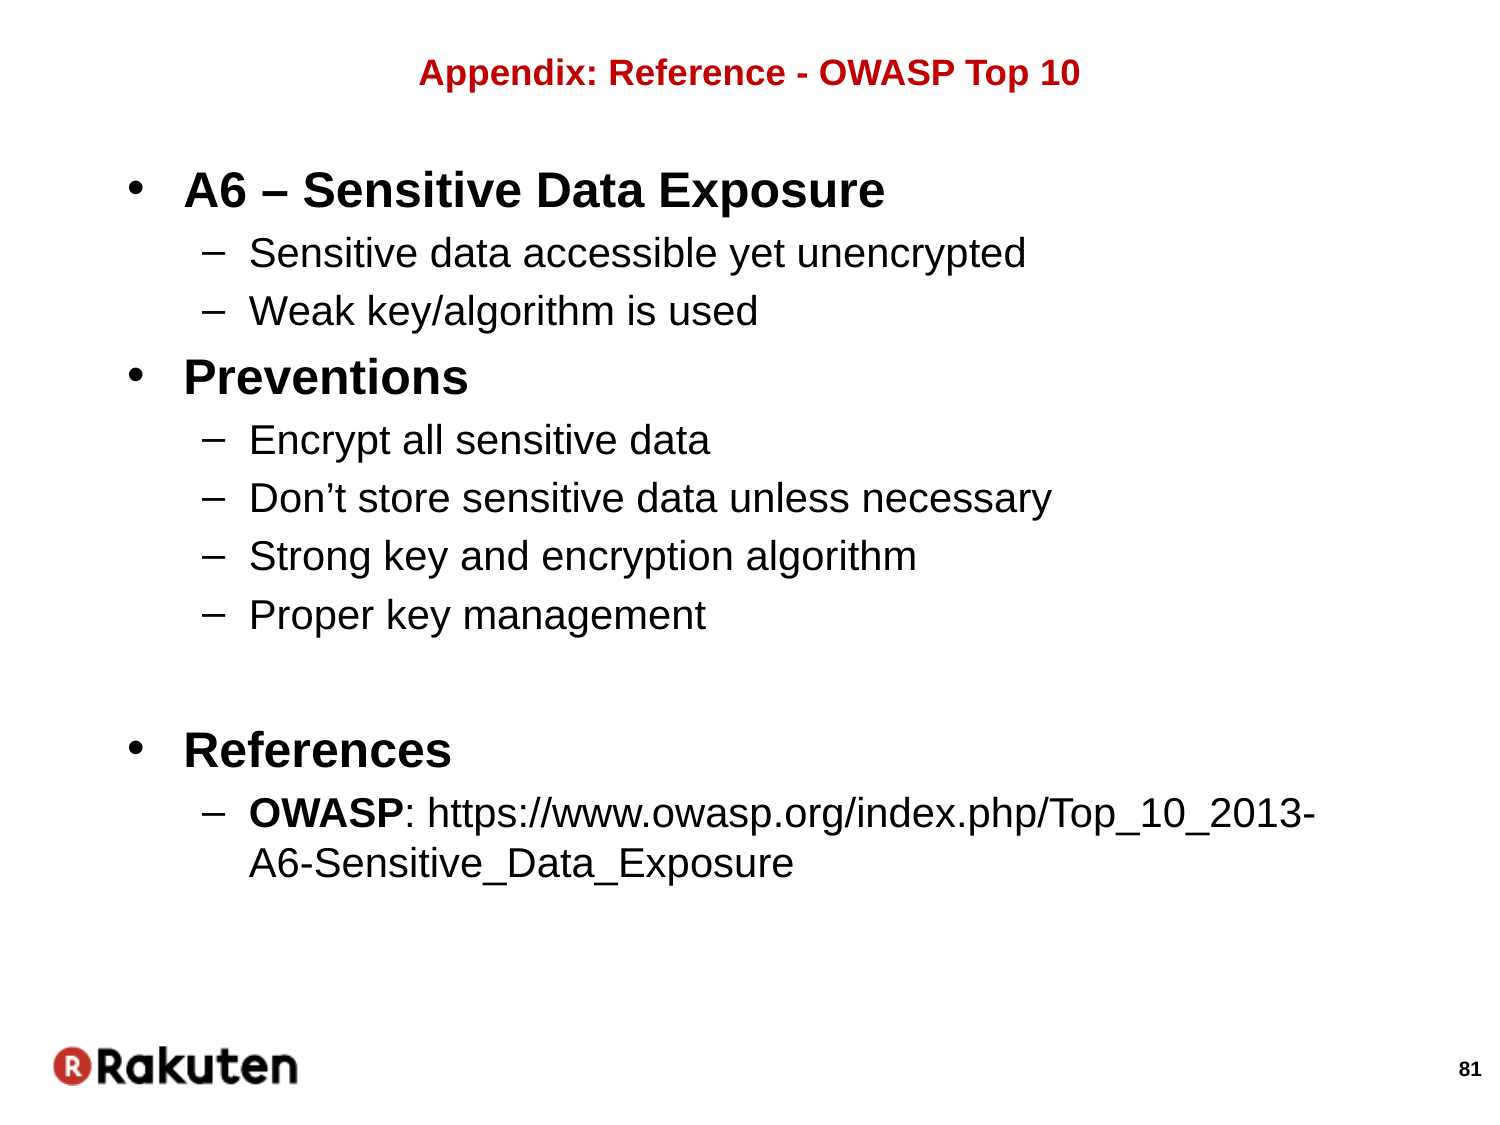

# Appendix: Reference - OWASP Top 10
A6 – Sensitive Data Exposure
Sensitive data accessible yet unencrypted
Weak key/algorithm is used
Preventions
Encrypt all sensitive data
Don’t store sensitive data unless necessary
Strong key and encryption algorithm
Proper key management

References
OWASP: https://www.owasp.org/index.php/Top_10_2013-A6-Sensitive_Data_Exposure